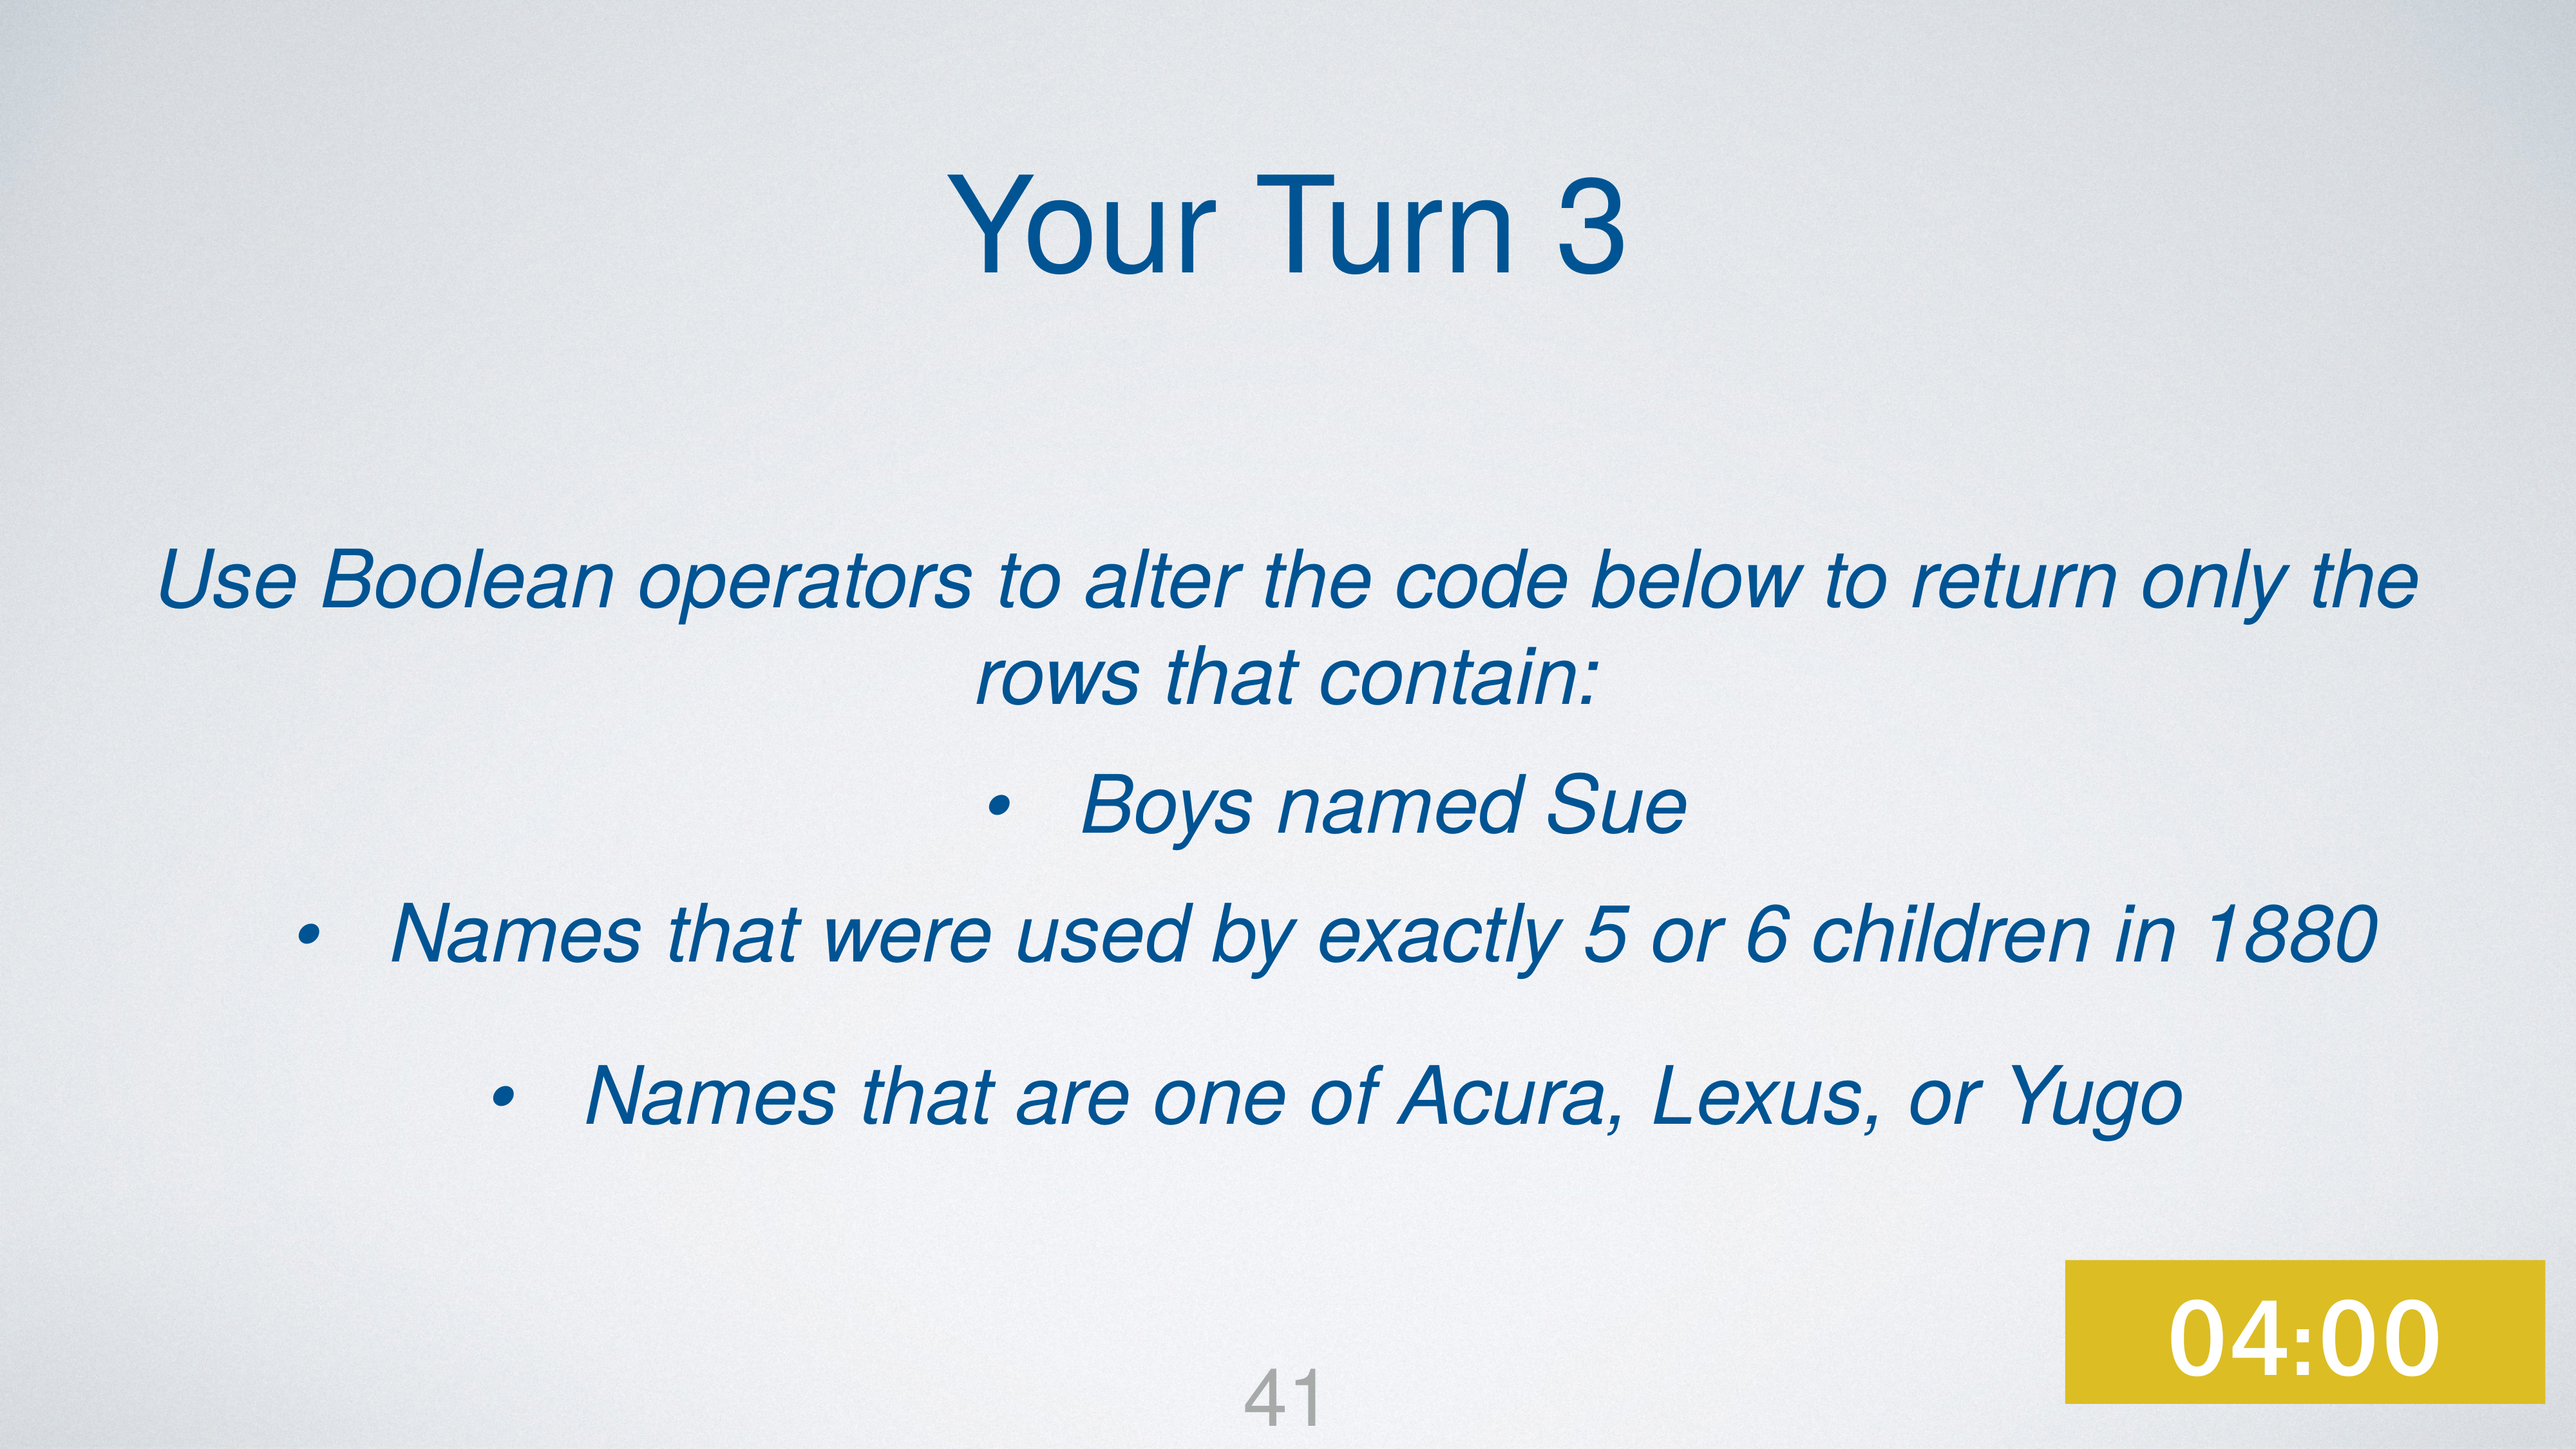

Your Turn 3
Use Boolean operators to alter the code below to return only the rows that contain:
	•	Boys named Sue
	•	Names that were used by exactly 5 or 6 children in 1880
	•	Names that are one of Acura, Lexus, or Yugo
04:00
41